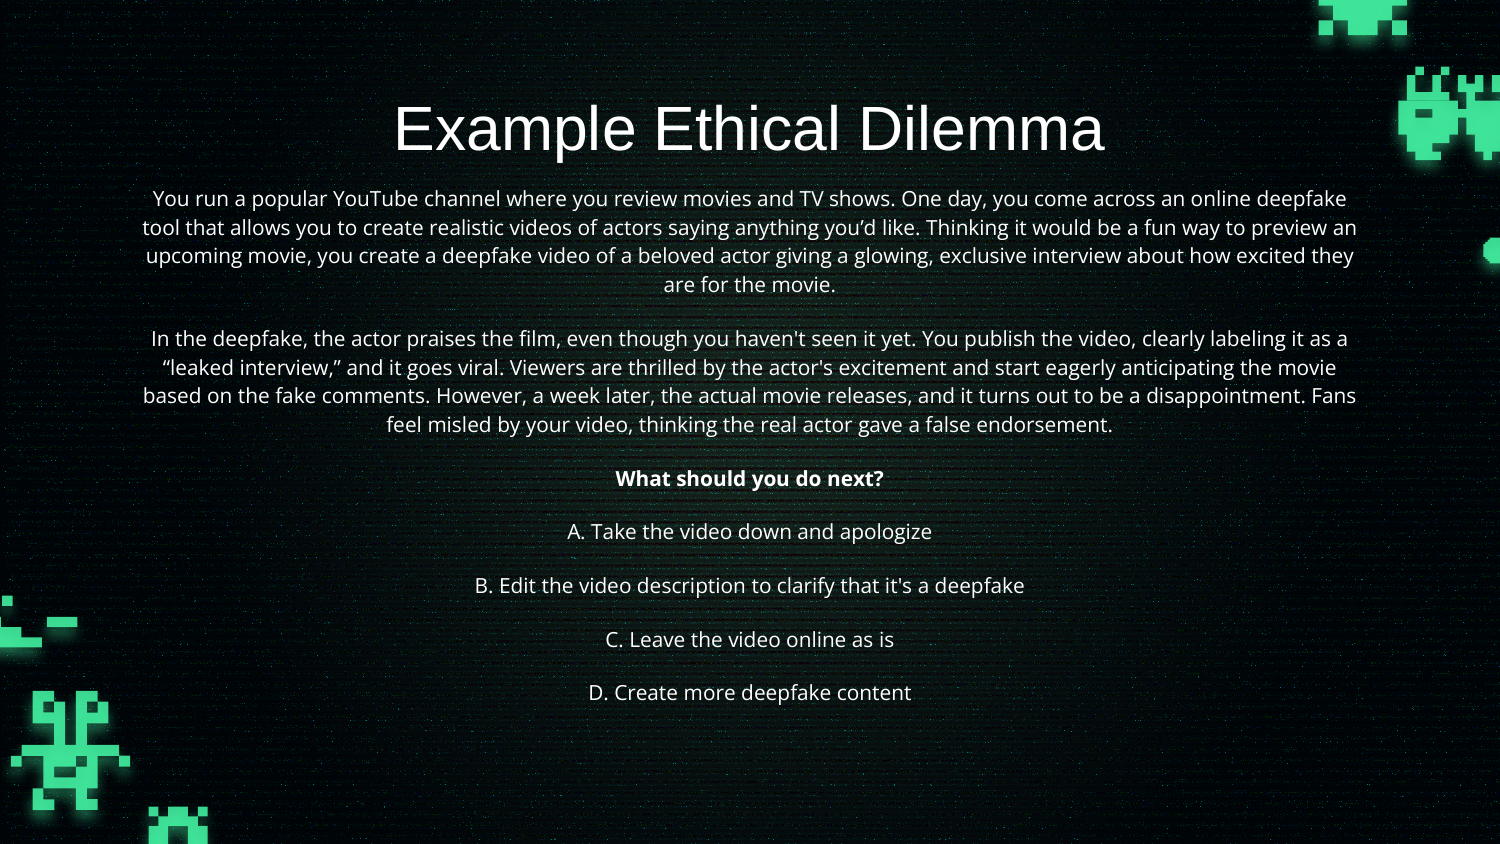

# Example Ethical Dilemma
You run a popular YouTube channel where you review movies and TV shows. One day, you come across an online deepfake tool that allows you to create realistic videos of actors saying anything you’d like. Thinking it would be a fun way to preview an upcoming movie, you create a deepfake video of a beloved actor giving a glowing, exclusive interview about how excited they are for the movie.
In the deepfake, the actor praises the film, even though you haven't seen it yet. You publish the video, clearly labeling it as a “leaked interview,” and it goes viral. Viewers are thrilled by the actor's excitement and start eagerly anticipating the movie based on the fake comments. However, a week later, the actual movie releases, and it turns out to be a disappointment. Fans feel misled by your video, thinking the real actor gave a false endorsement.
What should you do next?
A. Take the video down and apologize
B. Edit the video description to clarify that it's a deepfake
C. Leave the video online as is
D. Create more deepfake content